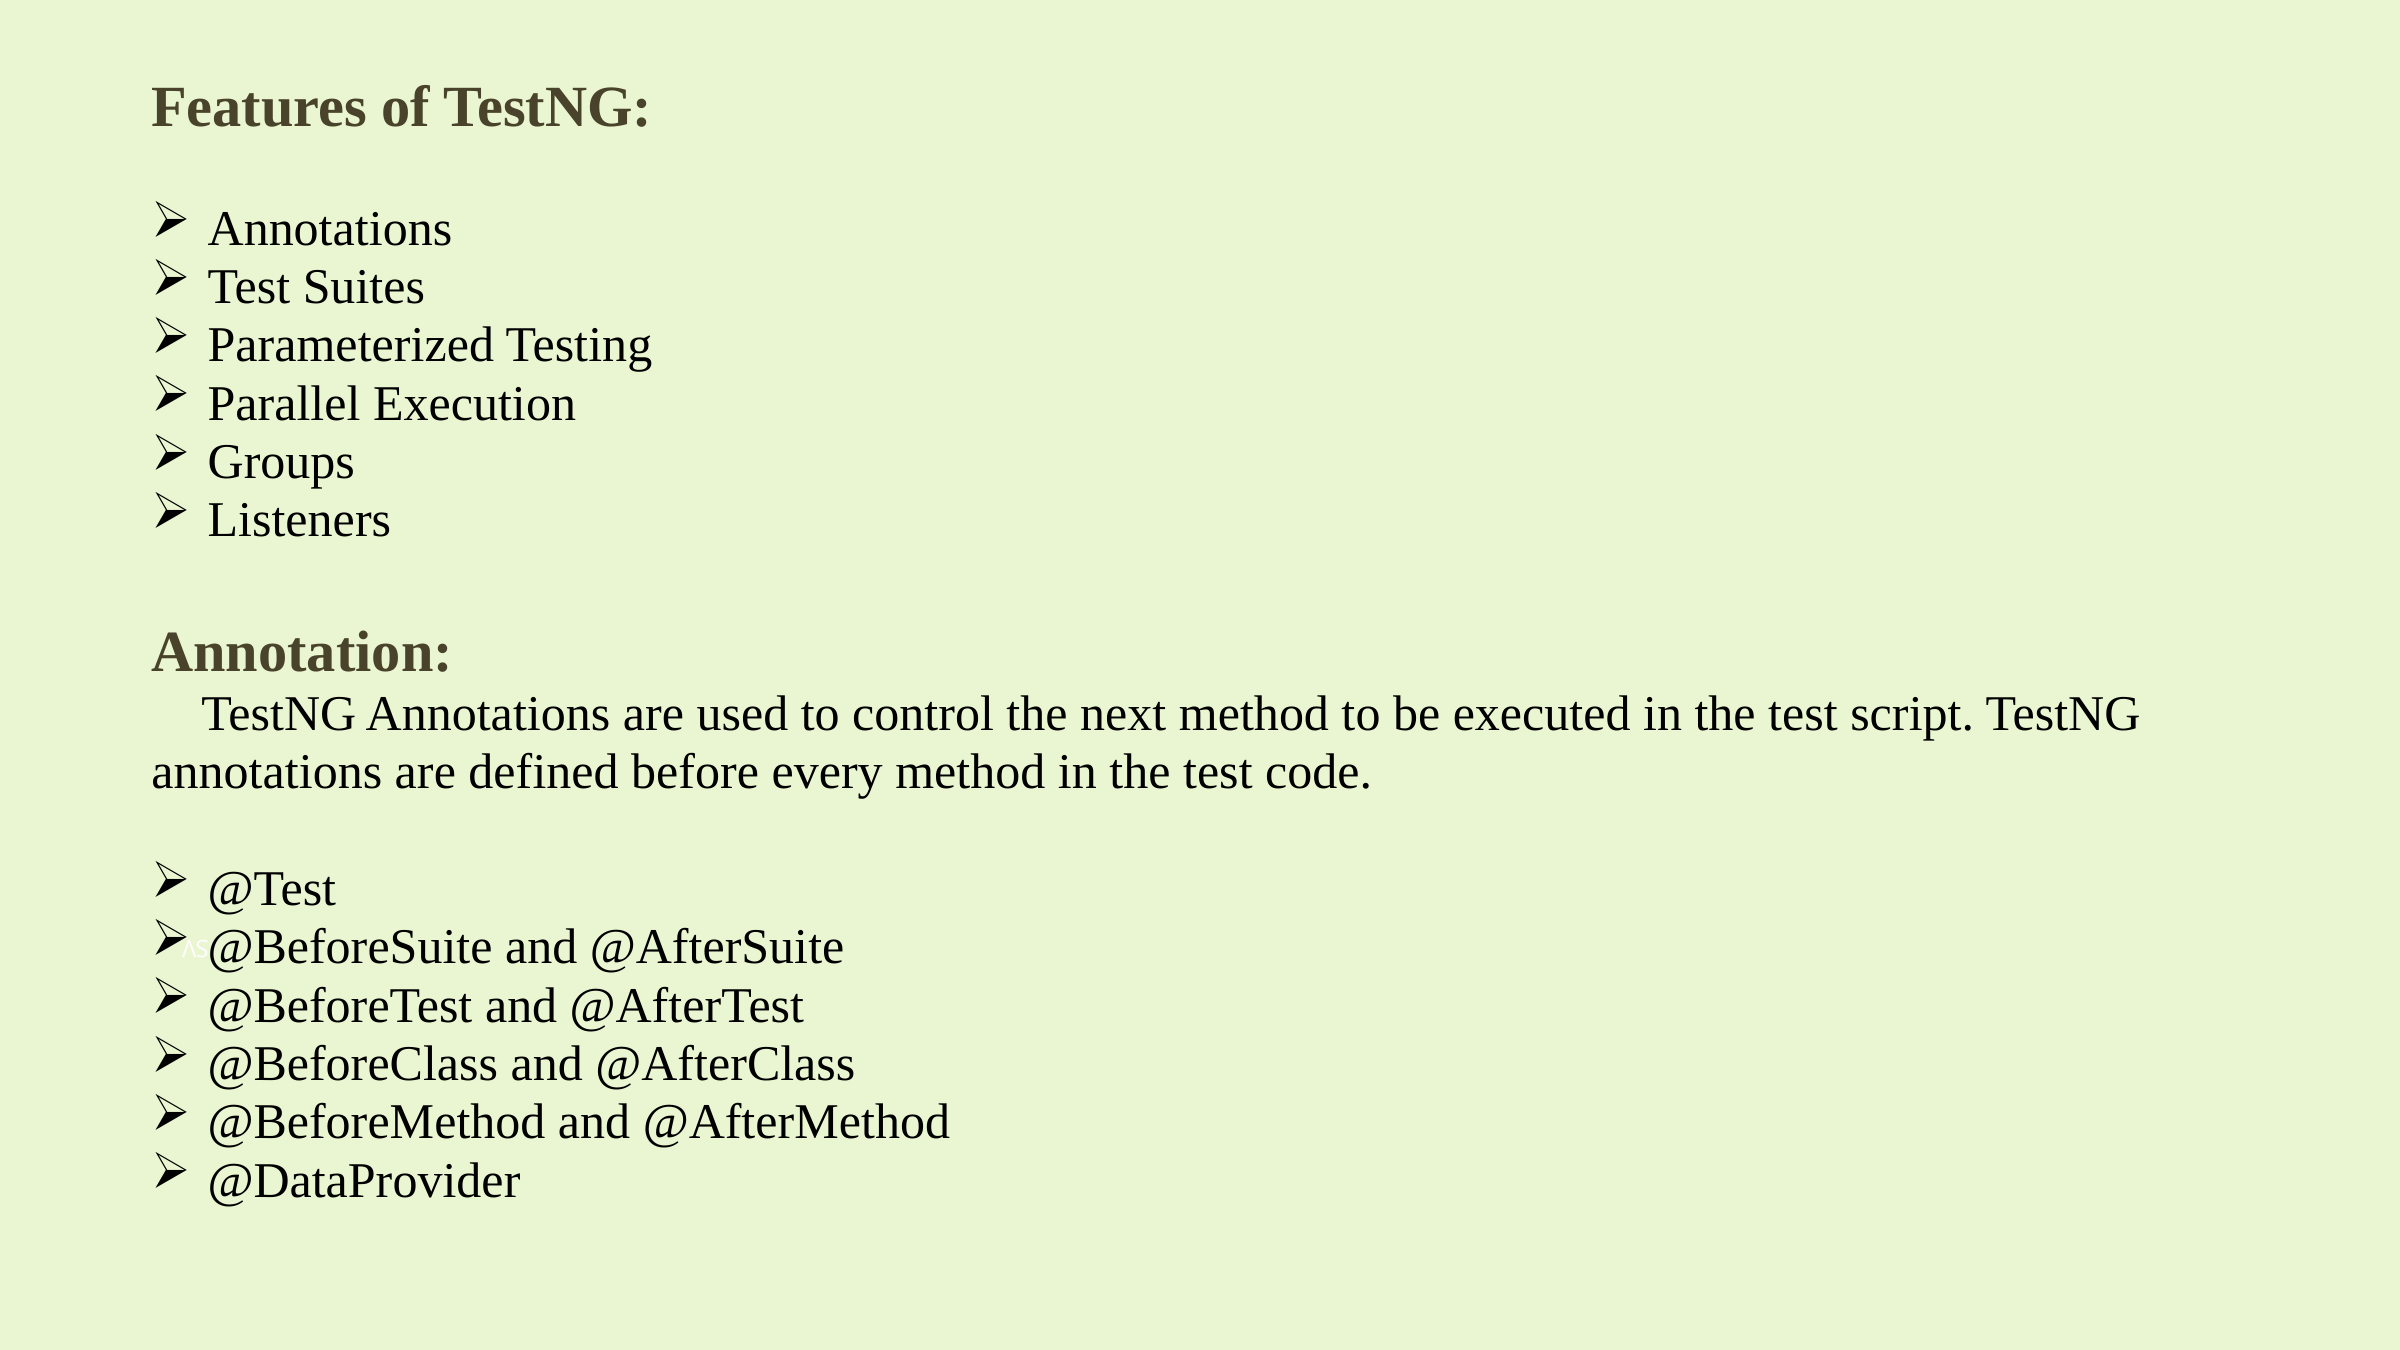

Features of TestNG:

Annotations
Test Suites
Parameterized Testing
Parallel Execution
Groups
Listeners
Annotation:

    TestNG Annotations are used to control the next method to be executed in the test script. TestNG annotations are defined before every method in the test code.

@Test
@BeforeSuite and @AfterSuite
@BeforeTest and @AfterTest
@BeforeClass and @AfterClass
@BeforeMethod and @AfterMethod
@DataProvider

SV